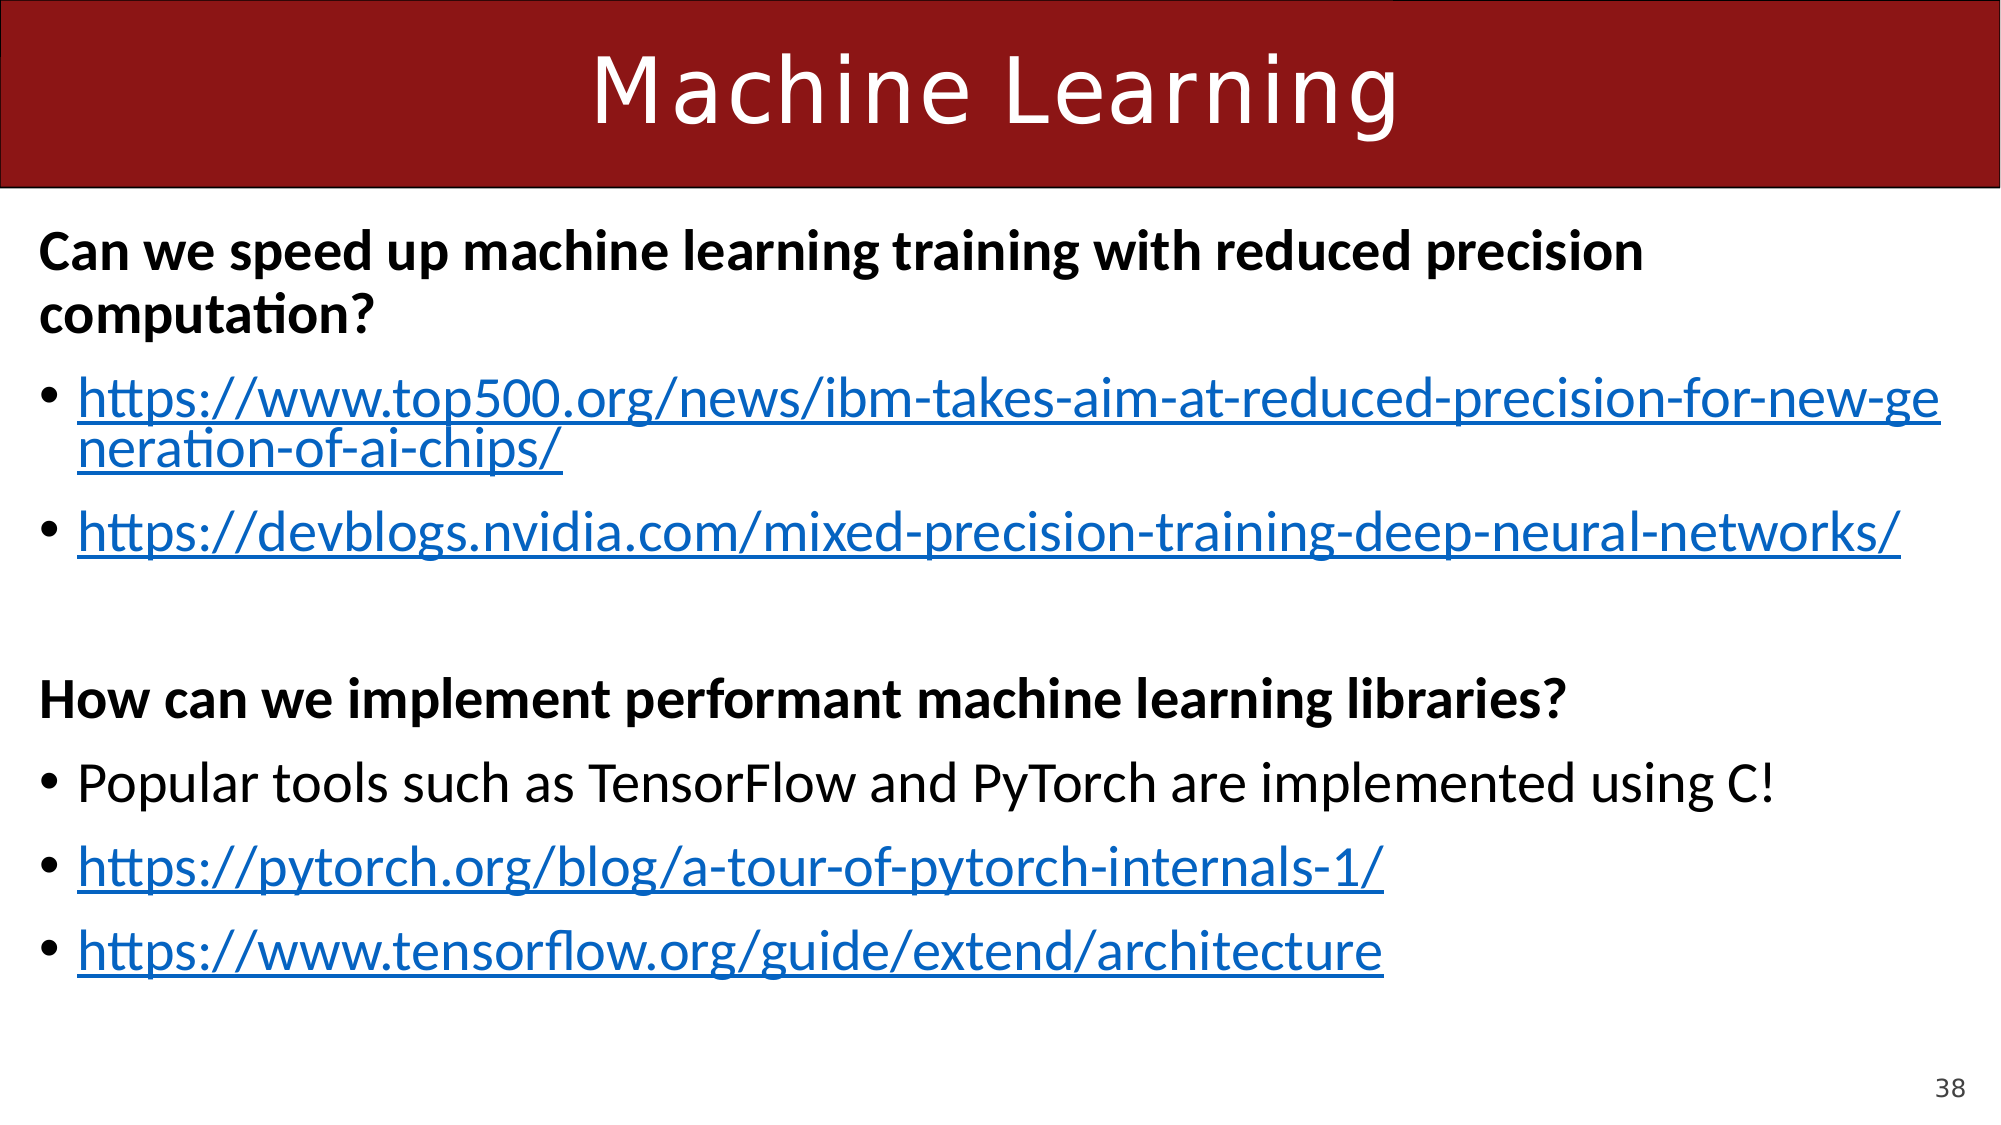

# Machine Learning
Can we speed up machine learning training with reduced precision computation?
https://www.top500.org/news/ibm-takes-aim-at-reduced-precision-for-new-generation-of-ai-chips/
https://devblogs.nvidia.com/mixed-precision-training-deep-neural-networks/

How can we implement performant machine learning libraries?
Popular tools such as TensorFlow and PyTorch are implemented using C!
https://pytorch.org/blog/a-tour-of-pytorch-internals-1/
https://www.tensorflow.org/guide/extend/architecture